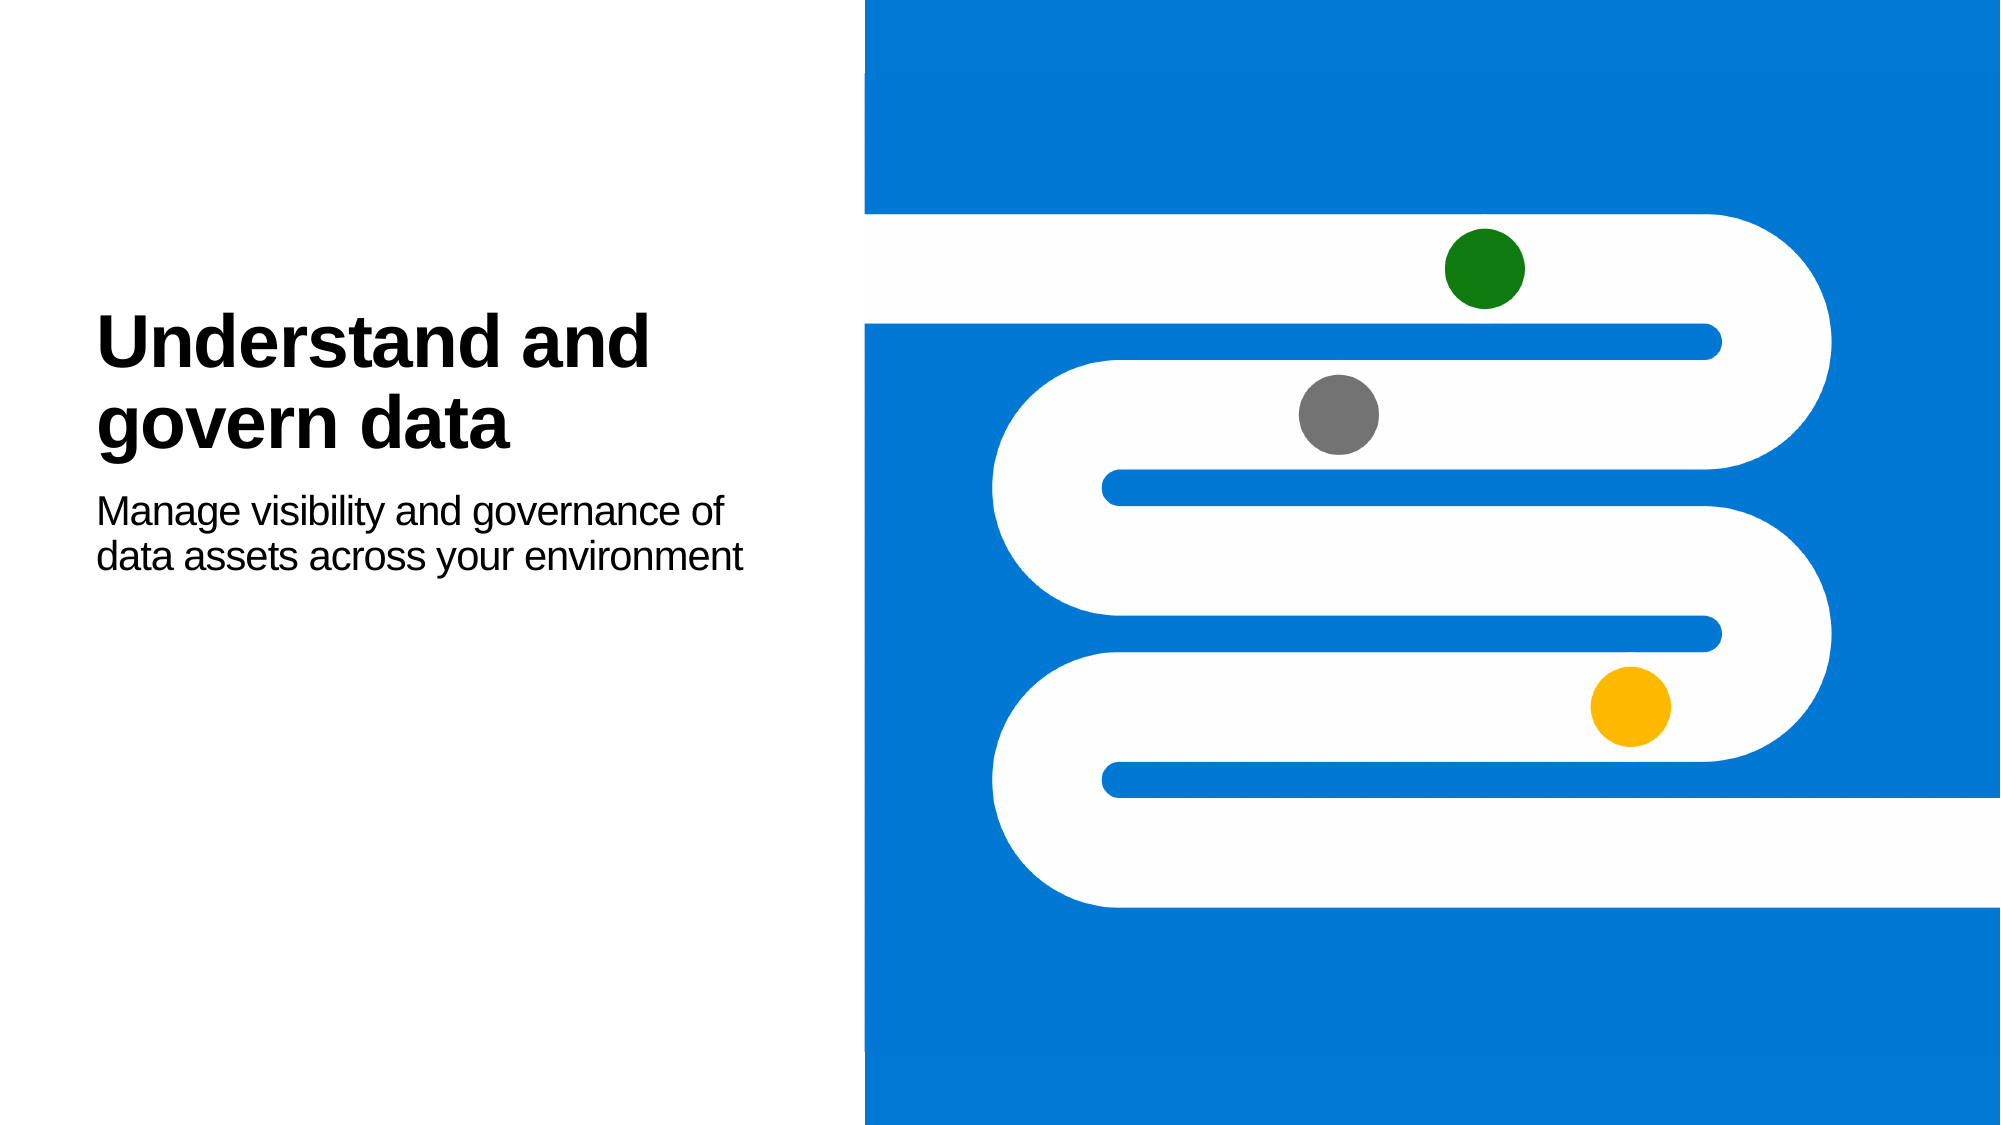

# Understand and govern data Manage visibility and governance of data assets across your environment